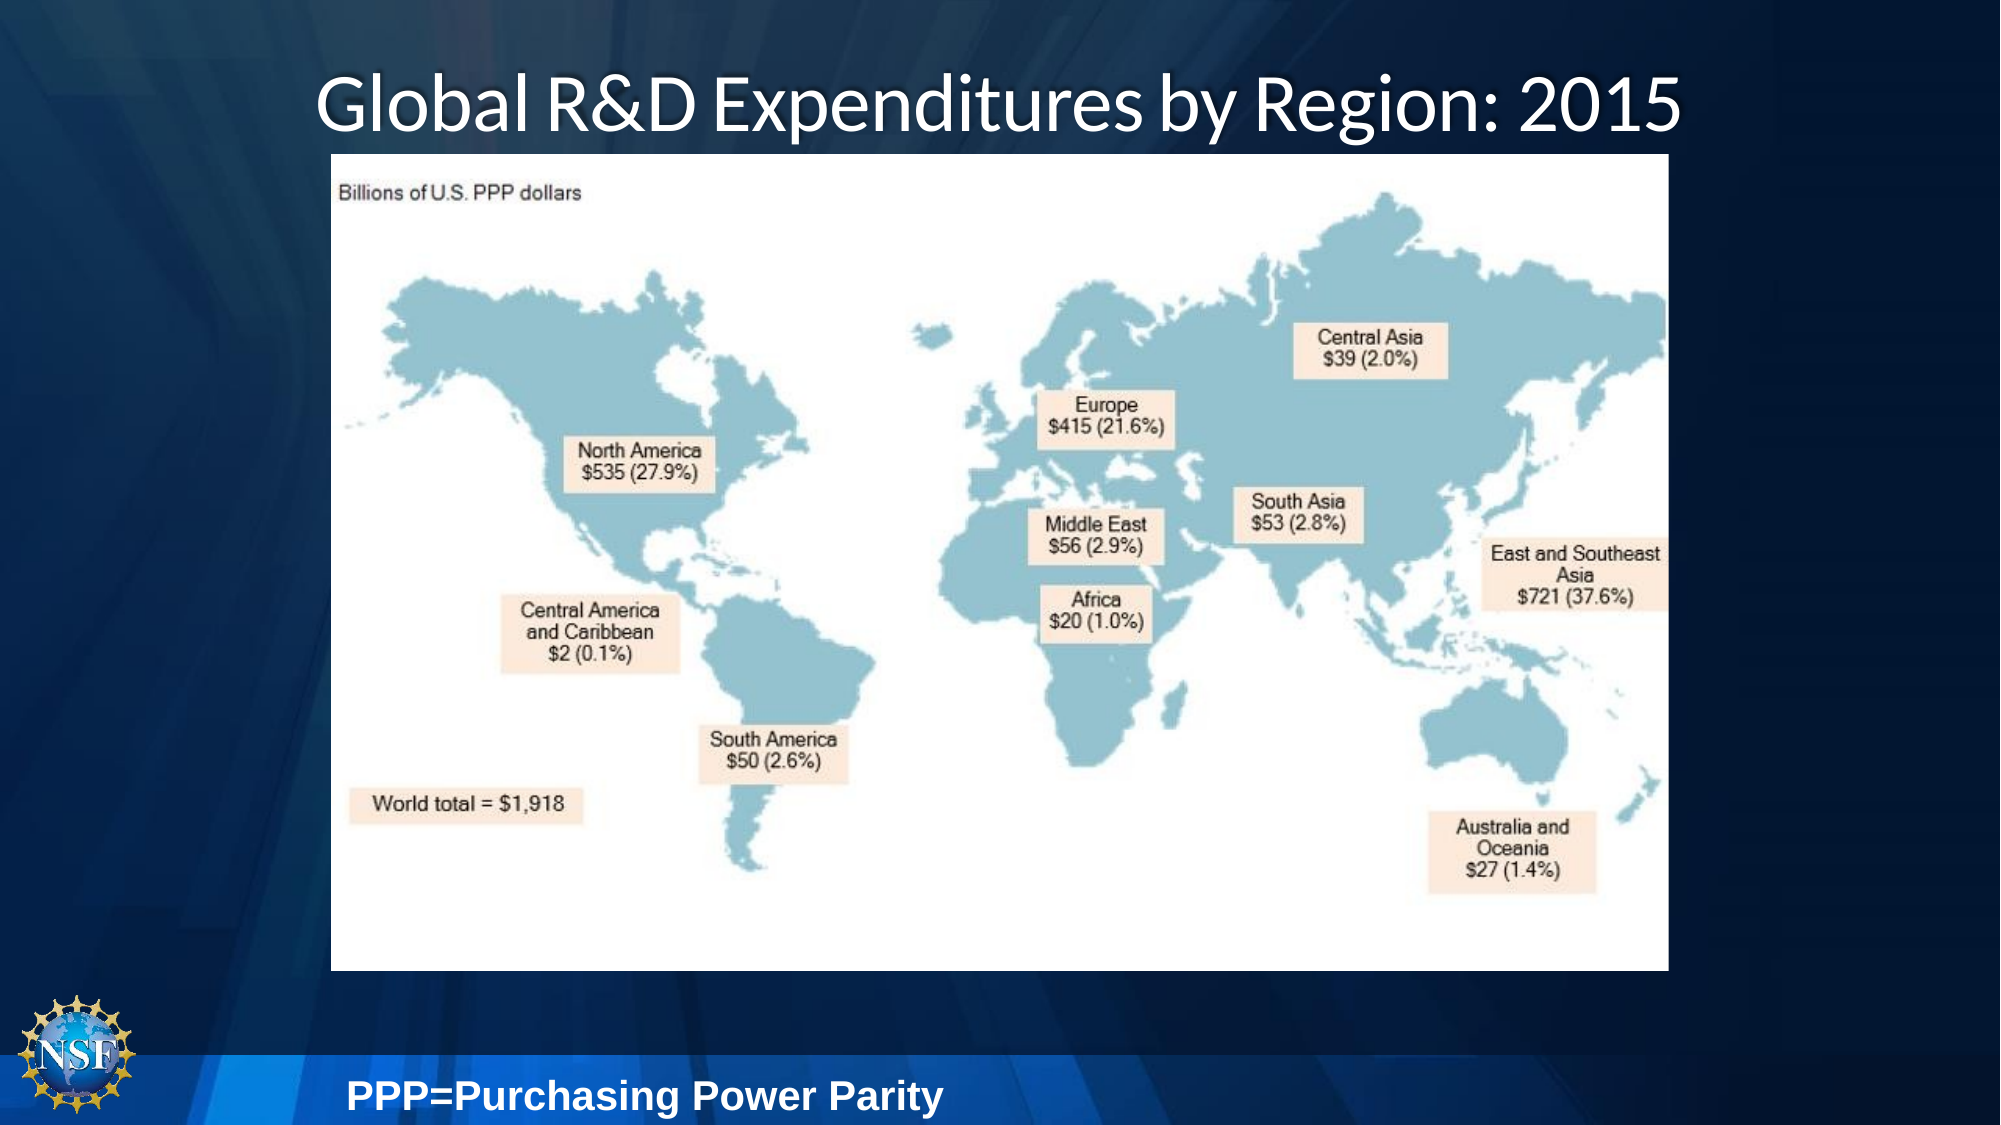

Global
R&D
Expenditures
by
Region:
2015

PPP=Purchasing Power Parity